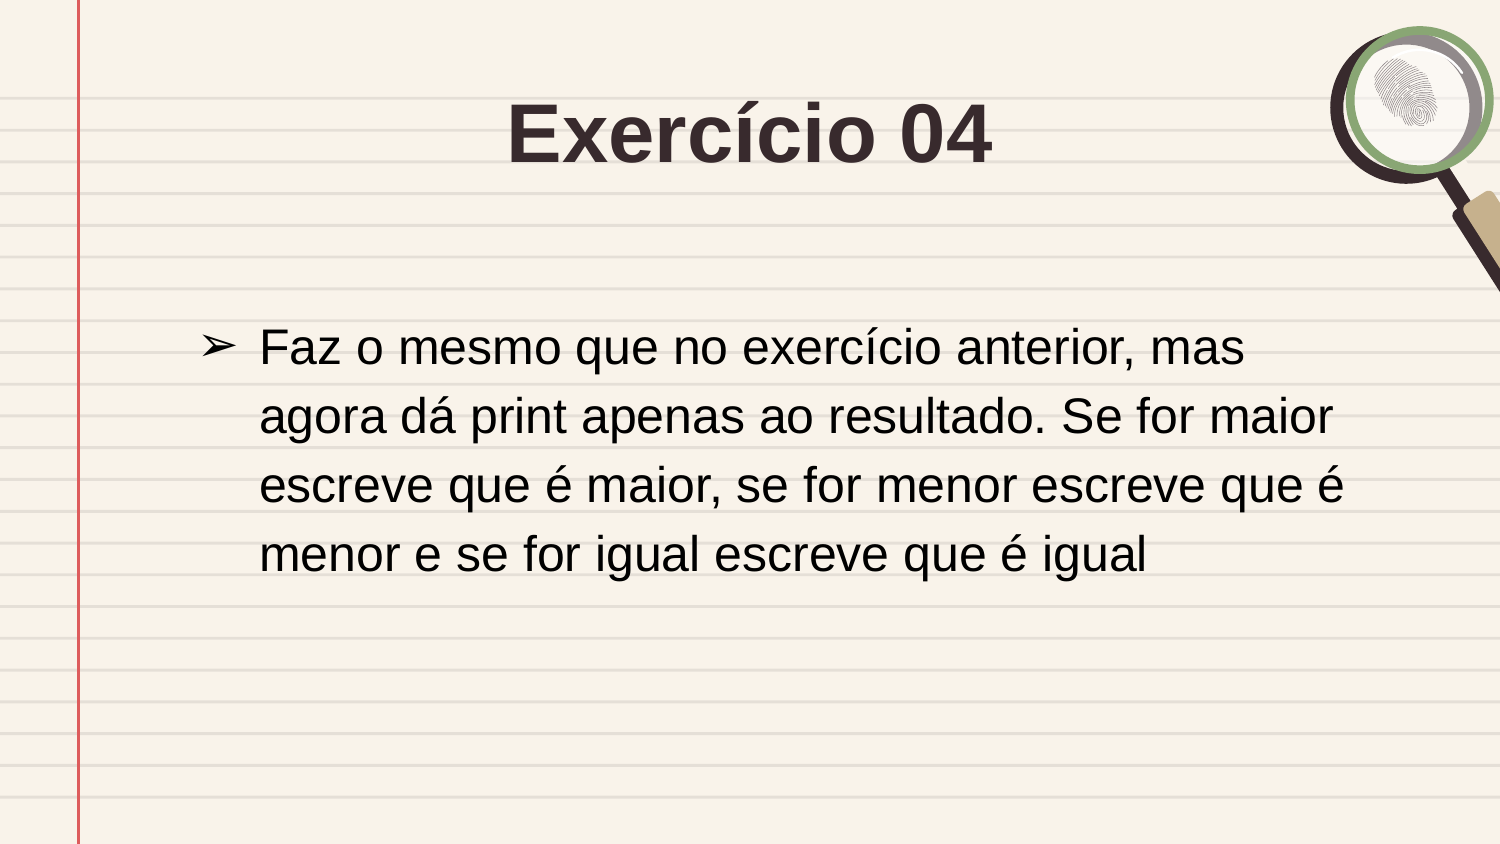

# Exercício 04

​Faz o mesmo que no exercício anterior, mas agora dá print apenas ao resultado. Se for maior escreve que é maior, se for menor escreve que é menor e se for igual escreve que é igual